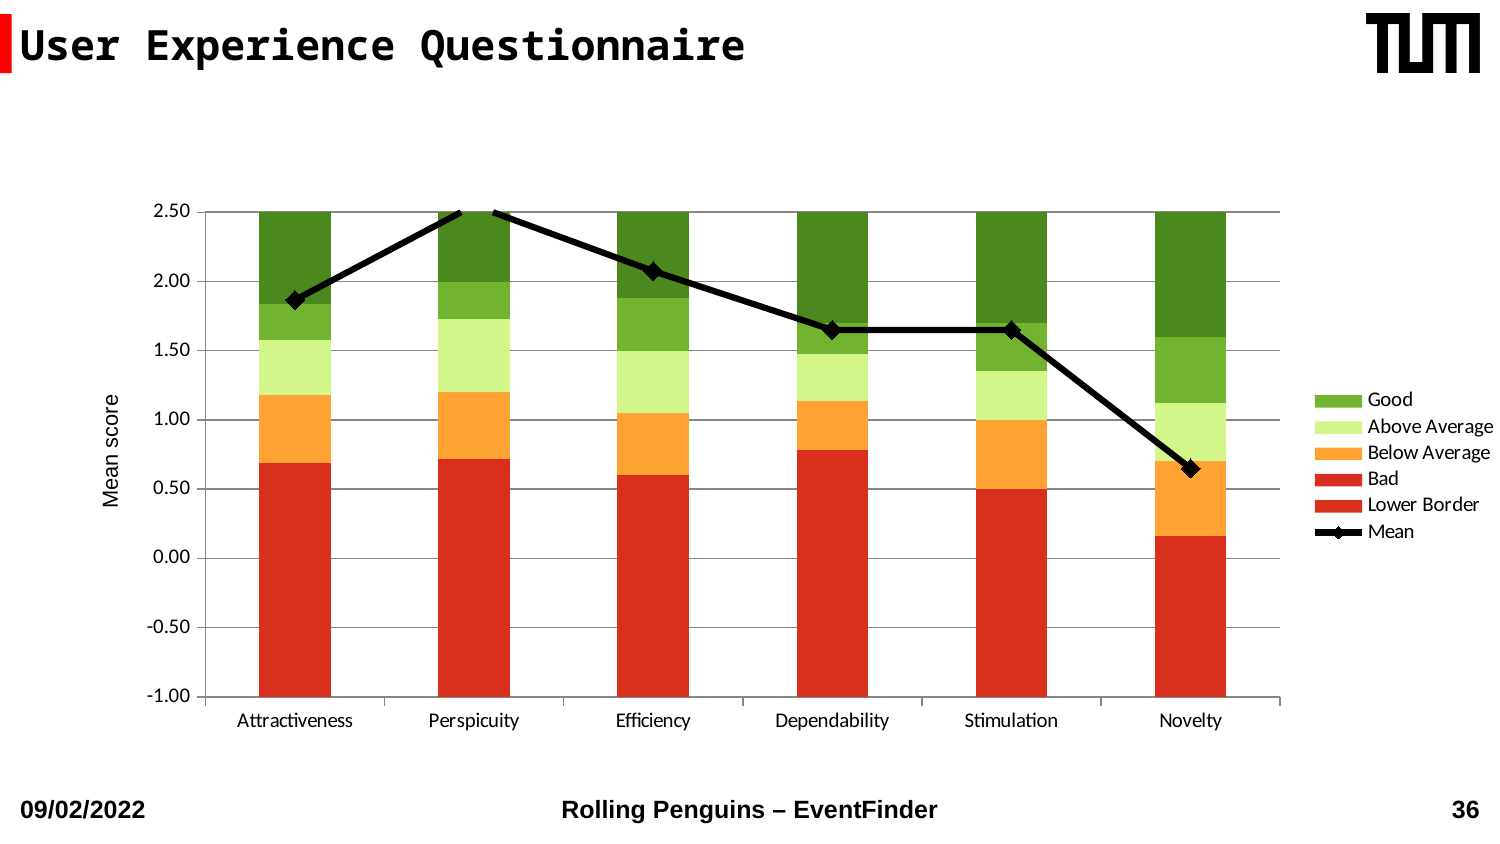

# User Experience Questionnaire

### Chart

| Category | Lower Border | Bad | Below Average | Above Average | Good | Excellent | Mean |
|---|---|---|---|---|---|---|---|
| Attractiveness | -1.0 | 0.69 | 0.49 | 0.40000000000000013 | 0.26 | 0.6599999999999999 | 1.8666666666666665 |
| Perspicuity | -1.0 | 0.72 | 0.48 | 0.53 | 0.27 | 0.5 | 2.55 |
| Efficiency | -1.0 | 0.6 | 0.45000000000000007 | 0.44999999999999996 | 0.3799999999999999 | 0.6200000000000001 | 2.075 |
| Dependability | -1.0 | 0.78 | 0.3599999999999999 | 0.3400000000000001 | 0.21999999999999997 | 0.8 | 1.65 |
| Stimulation | -1.0 | 0.5 | 0.5 | 0.3500000000000001 | 0.34999999999999987 | 0.8 | 1.65 |
| Novelty | -1.0 | 0.16 | 0.5399999999999999 | 0.42000000000000015 | 0.48 | 0.8999999999999999 | 0.65 |
Mean score
36